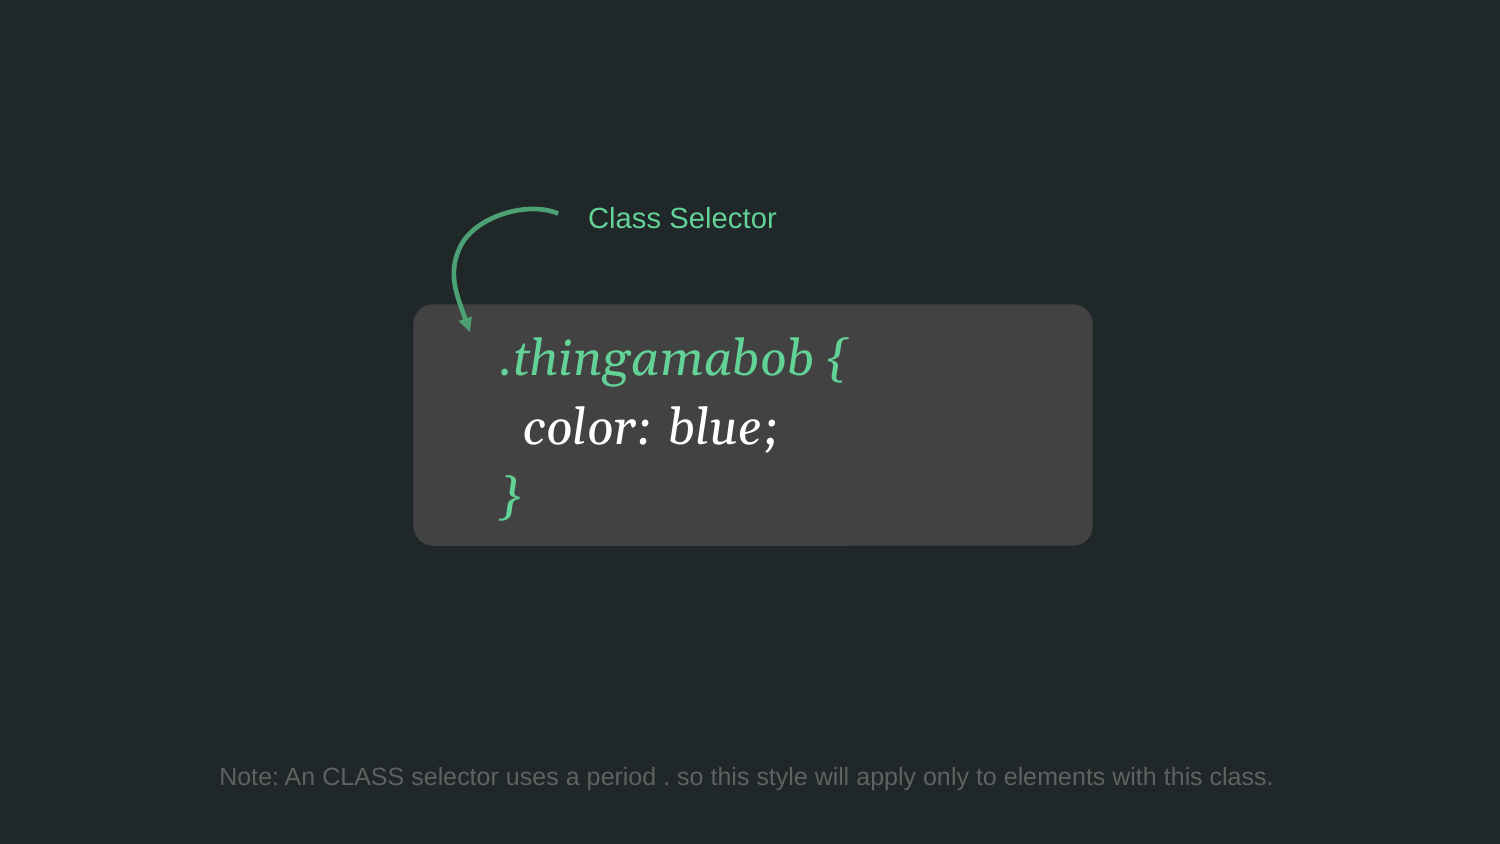

# .thingamabob {
  color: blue;
}
Class Selector

Note: An CLASS selector uses a period . so this style will apply only to elements with this class.